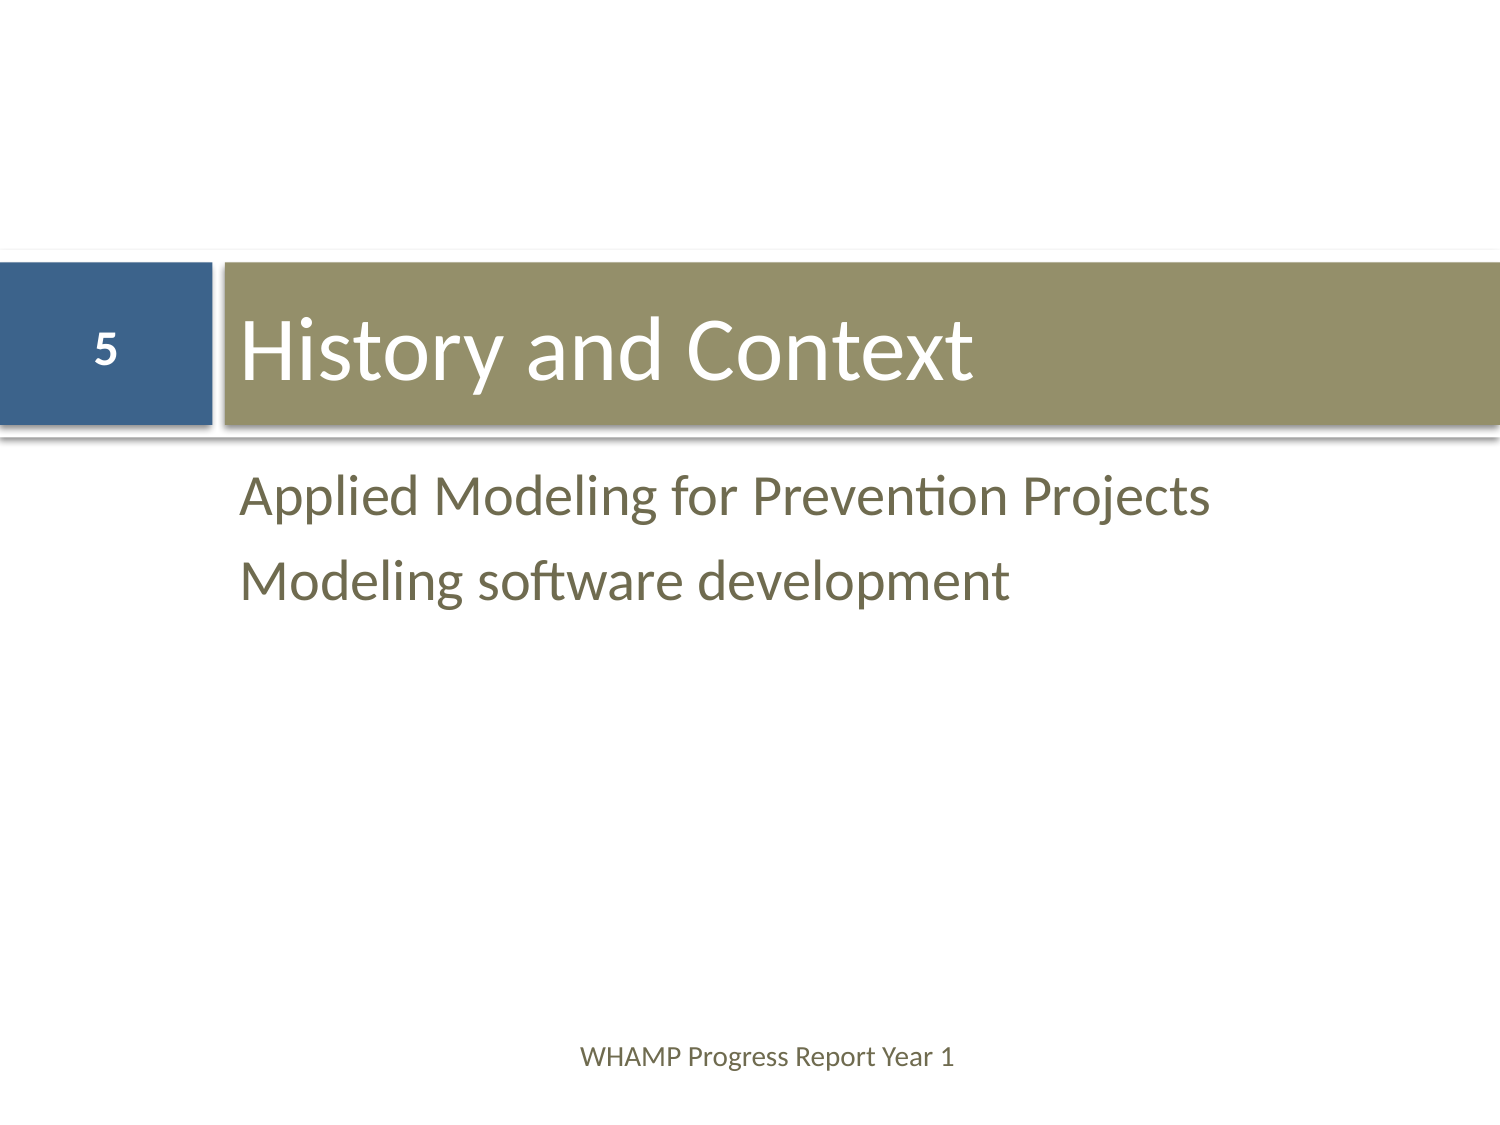

# History and Context
5
Applied Modeling for Prevention Projects
Modeling software development
WHAMP Progress Report Year 1